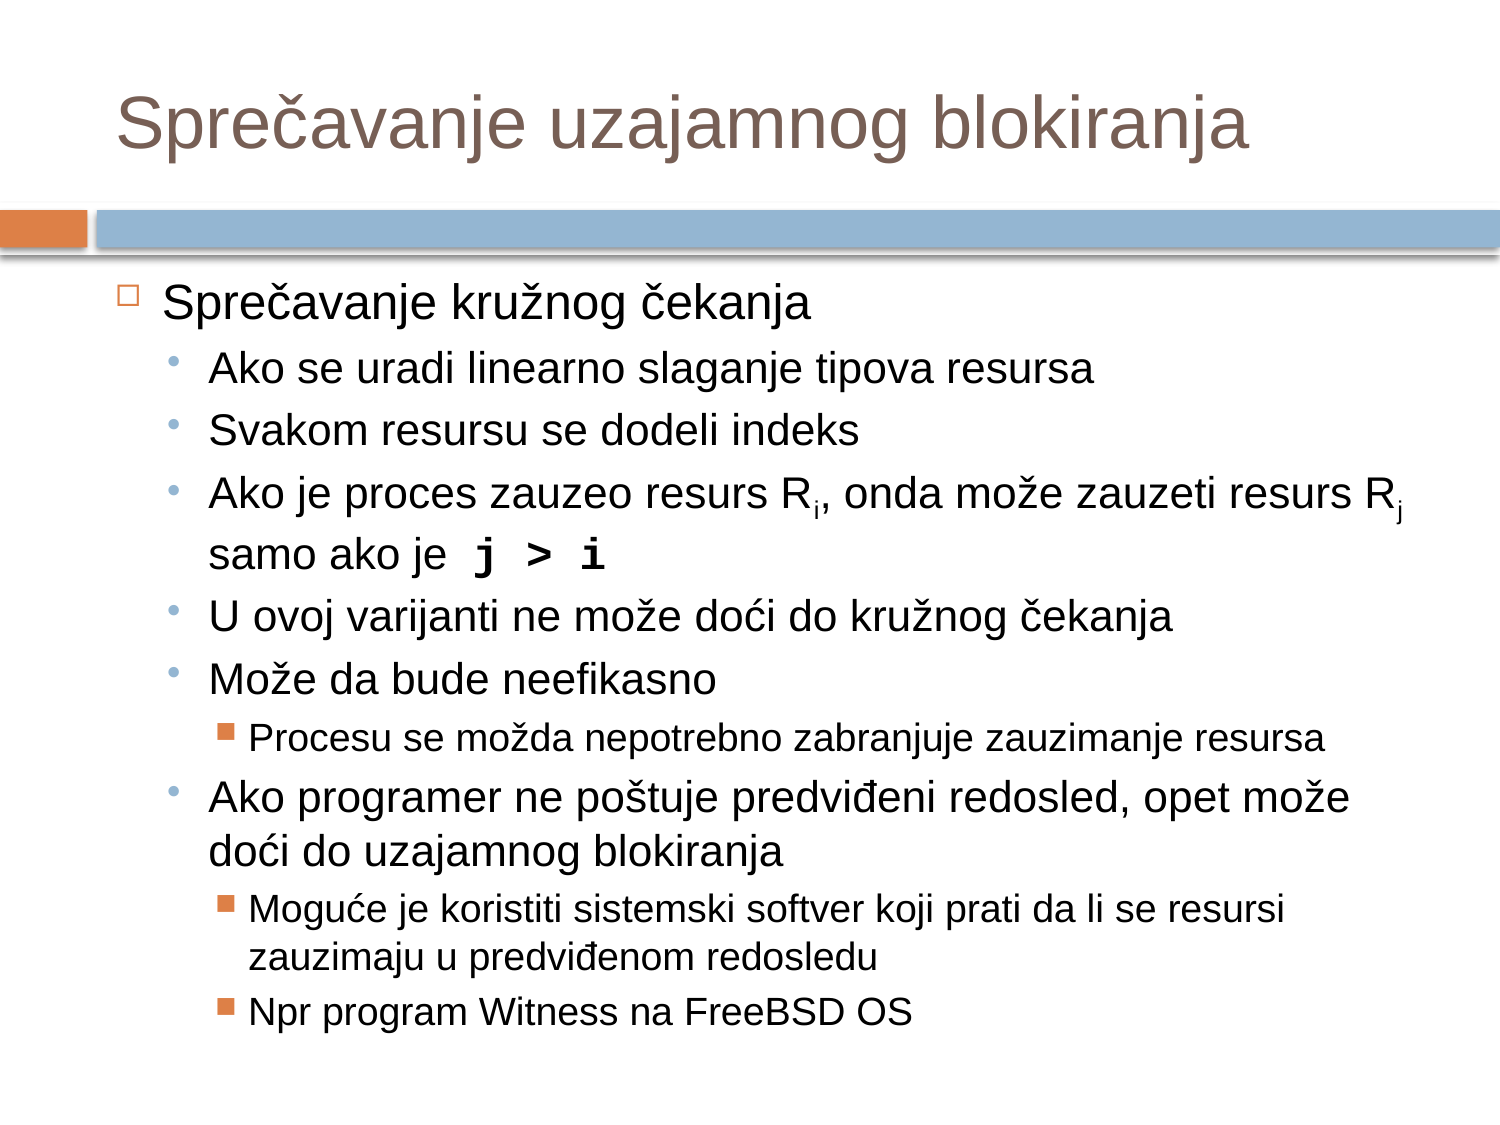

# Sprečavanje uzajamnog blokiranja
Sprečavanje kružnog čekanja
Ako se uradi linearno slaganje tipova resursa
Svakom resursu se dodeli indeks
Ako je proces zauzeo resurs Ri, onda može zauzeti resurs Rj samo ako je  j > i
U ovoj varijanti ne može doći do kružnog čekanja
Može da bude neefikasno
Procesu se možda nepotrebno zabranjuje zauzimanje resursa
Ako programer ne poštuje predviđeni redosled, opet može doći do uzajamnog blokiranja
Moguće je koristiti sistemski softver koji prati da li se resursi zauzimaju u predviđenom redosledu
Npr program Witness na FreeBSD OS